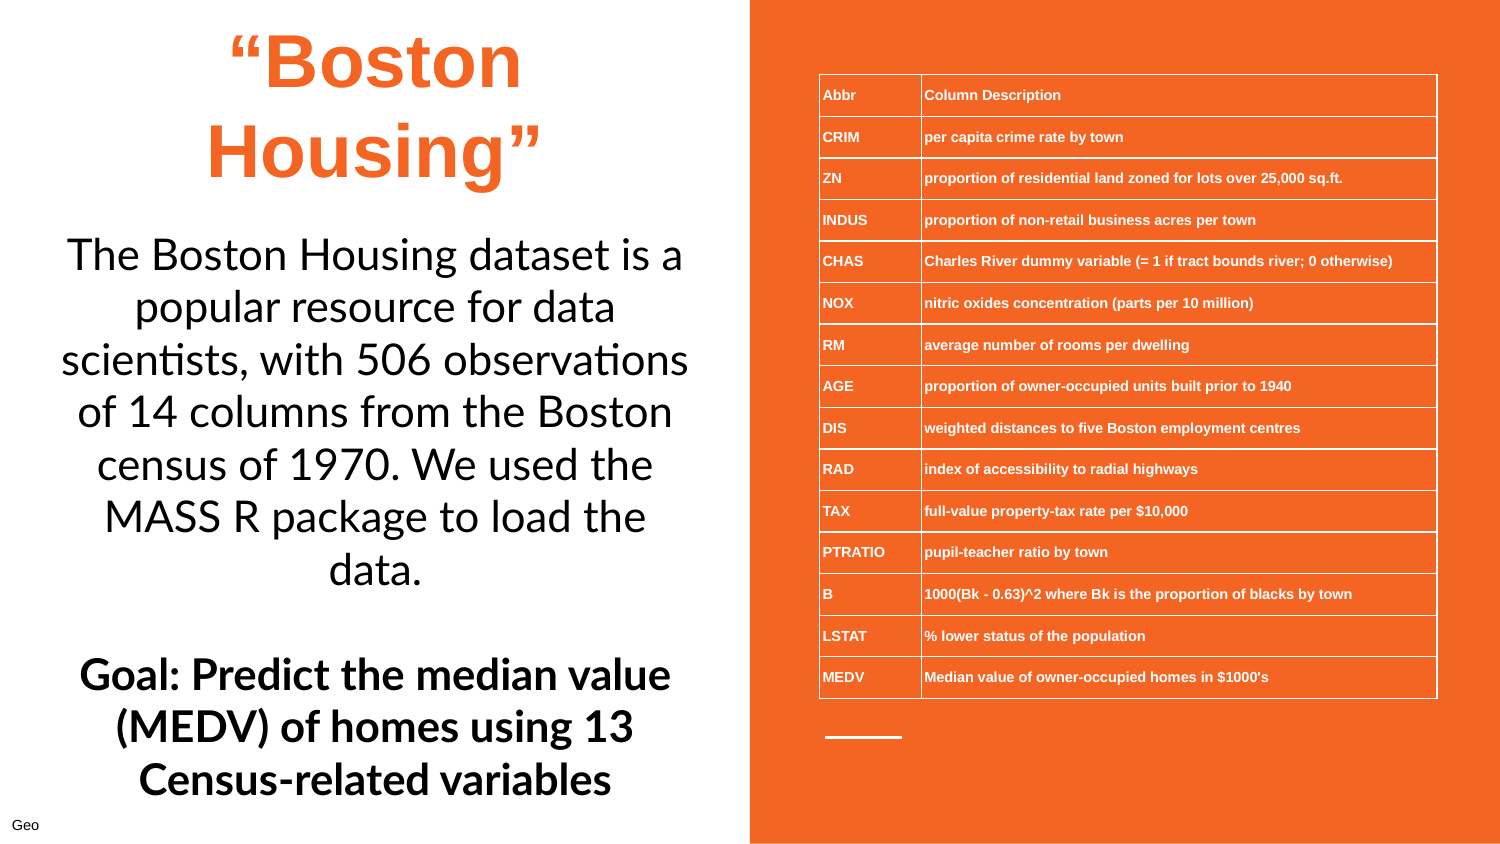

# “Boston Housing”
| Abbr | Column Description |
| --- | --- |
| CRIM | per capita crime rate by town |
| ZN | proportion of residential land zoned for lots over 25,000 sq.ft. |
| INDUS | proportion of non-retail business acres per town |
| CHAS | Charles River dummy variable (= 1 if tract bounds river; 0 otherwise) |
| NOX | nitric oxides concentration (parts per 10 million) |
| RM | average number of rooms per dwelling |
| AGE | proportion of owner-occupied units built prior to 1940 |
| DIS | weighted distances to five Boston employment centres |
| RAD | index of accessibility to radial highways |
| TAX | full-value property-tax rate per $10,000 |
| PTRATIO | pupil-teacher ratio by town |
| B | 1000(Bk - 0.63)^2 where Bk is the proportion of blacks by town |
| LSTAT | % lower status of the population |
| MEDV | Median value of owner-occupied homes in $1000's |
The Boston Housing dataset is a popular resource for data scientists, with 506 observations of 14 columns from the Boston census of 1970. We used the MASS R package to load the data.

Goal: Predict the median value (MEDV) of homes using 13 Census-related variables
Geo